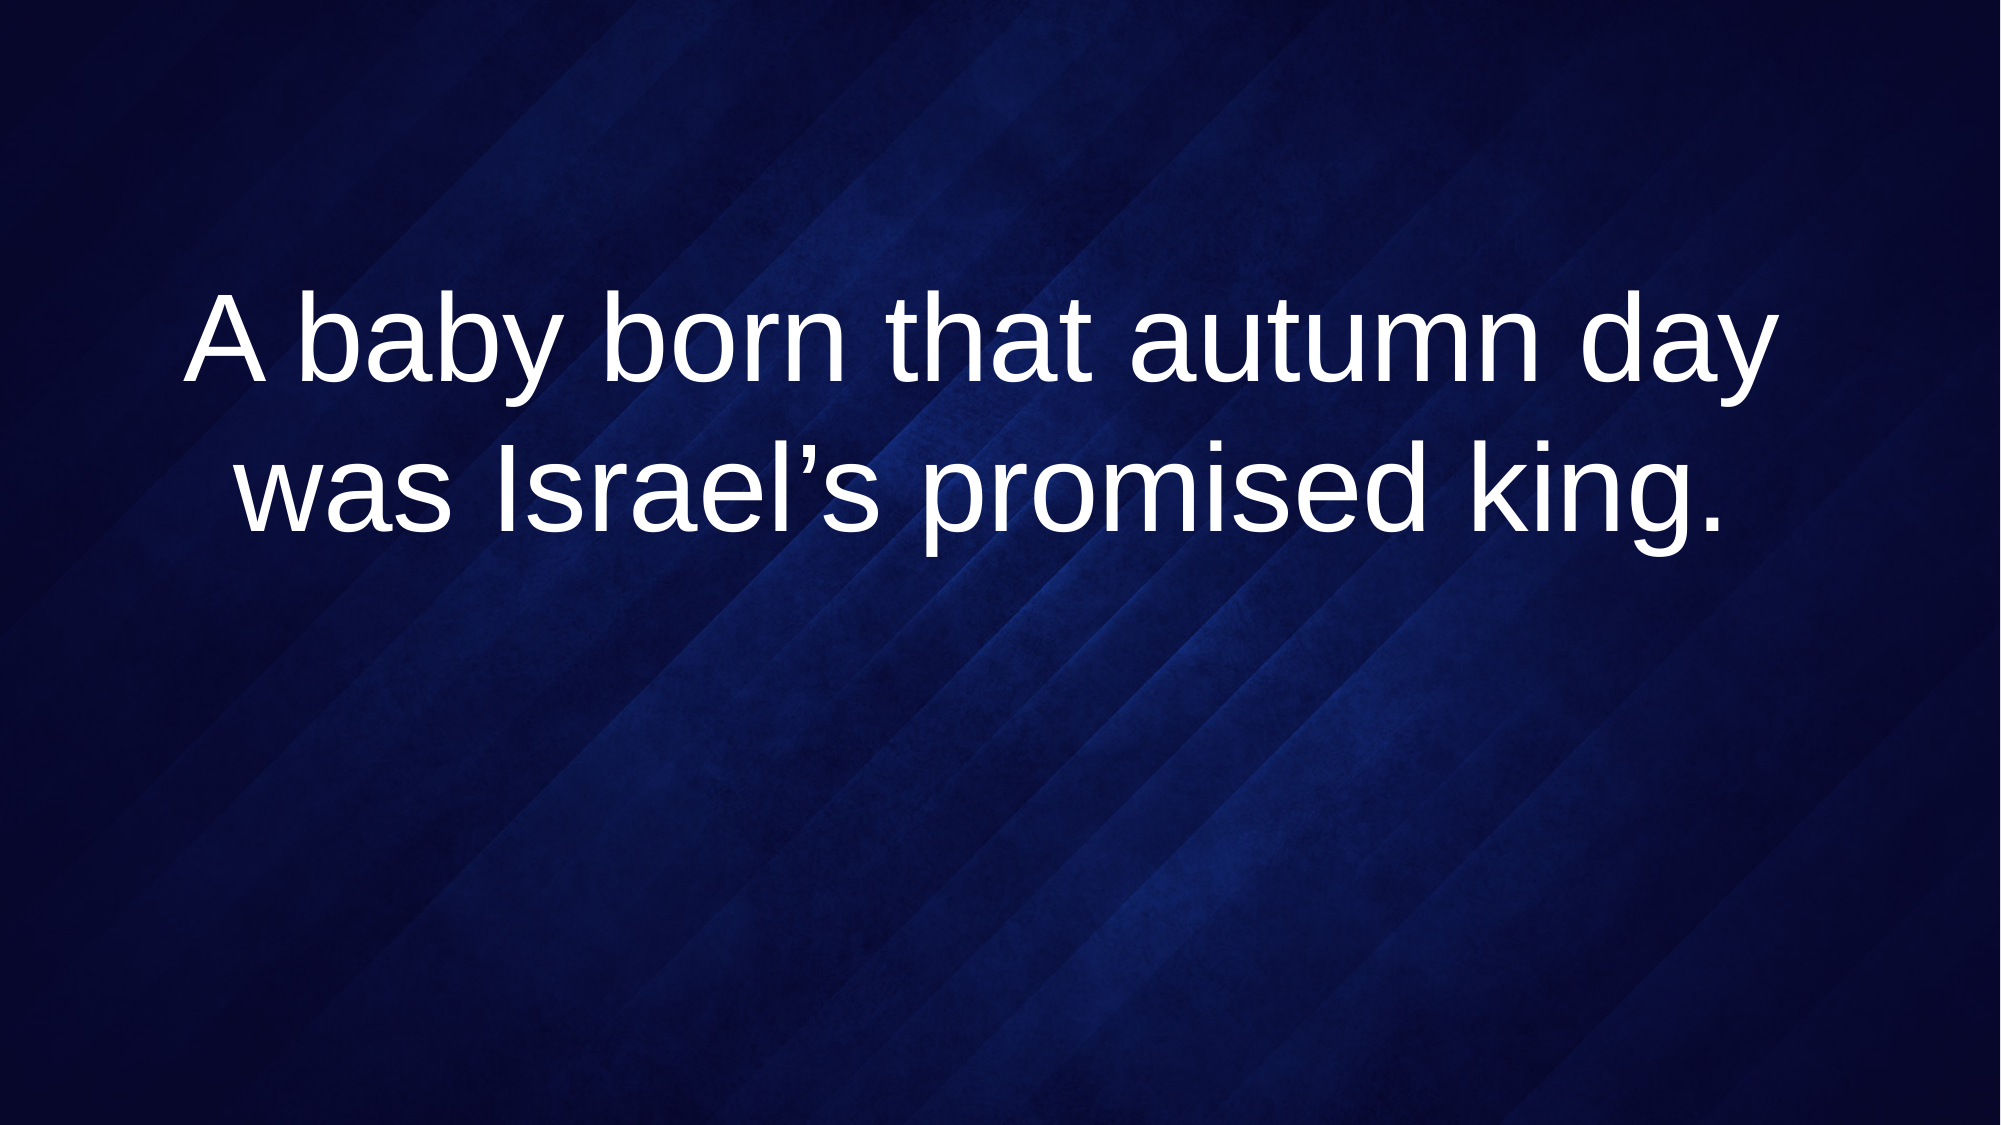

# A baby born that autumn day was Israel’s promised king.